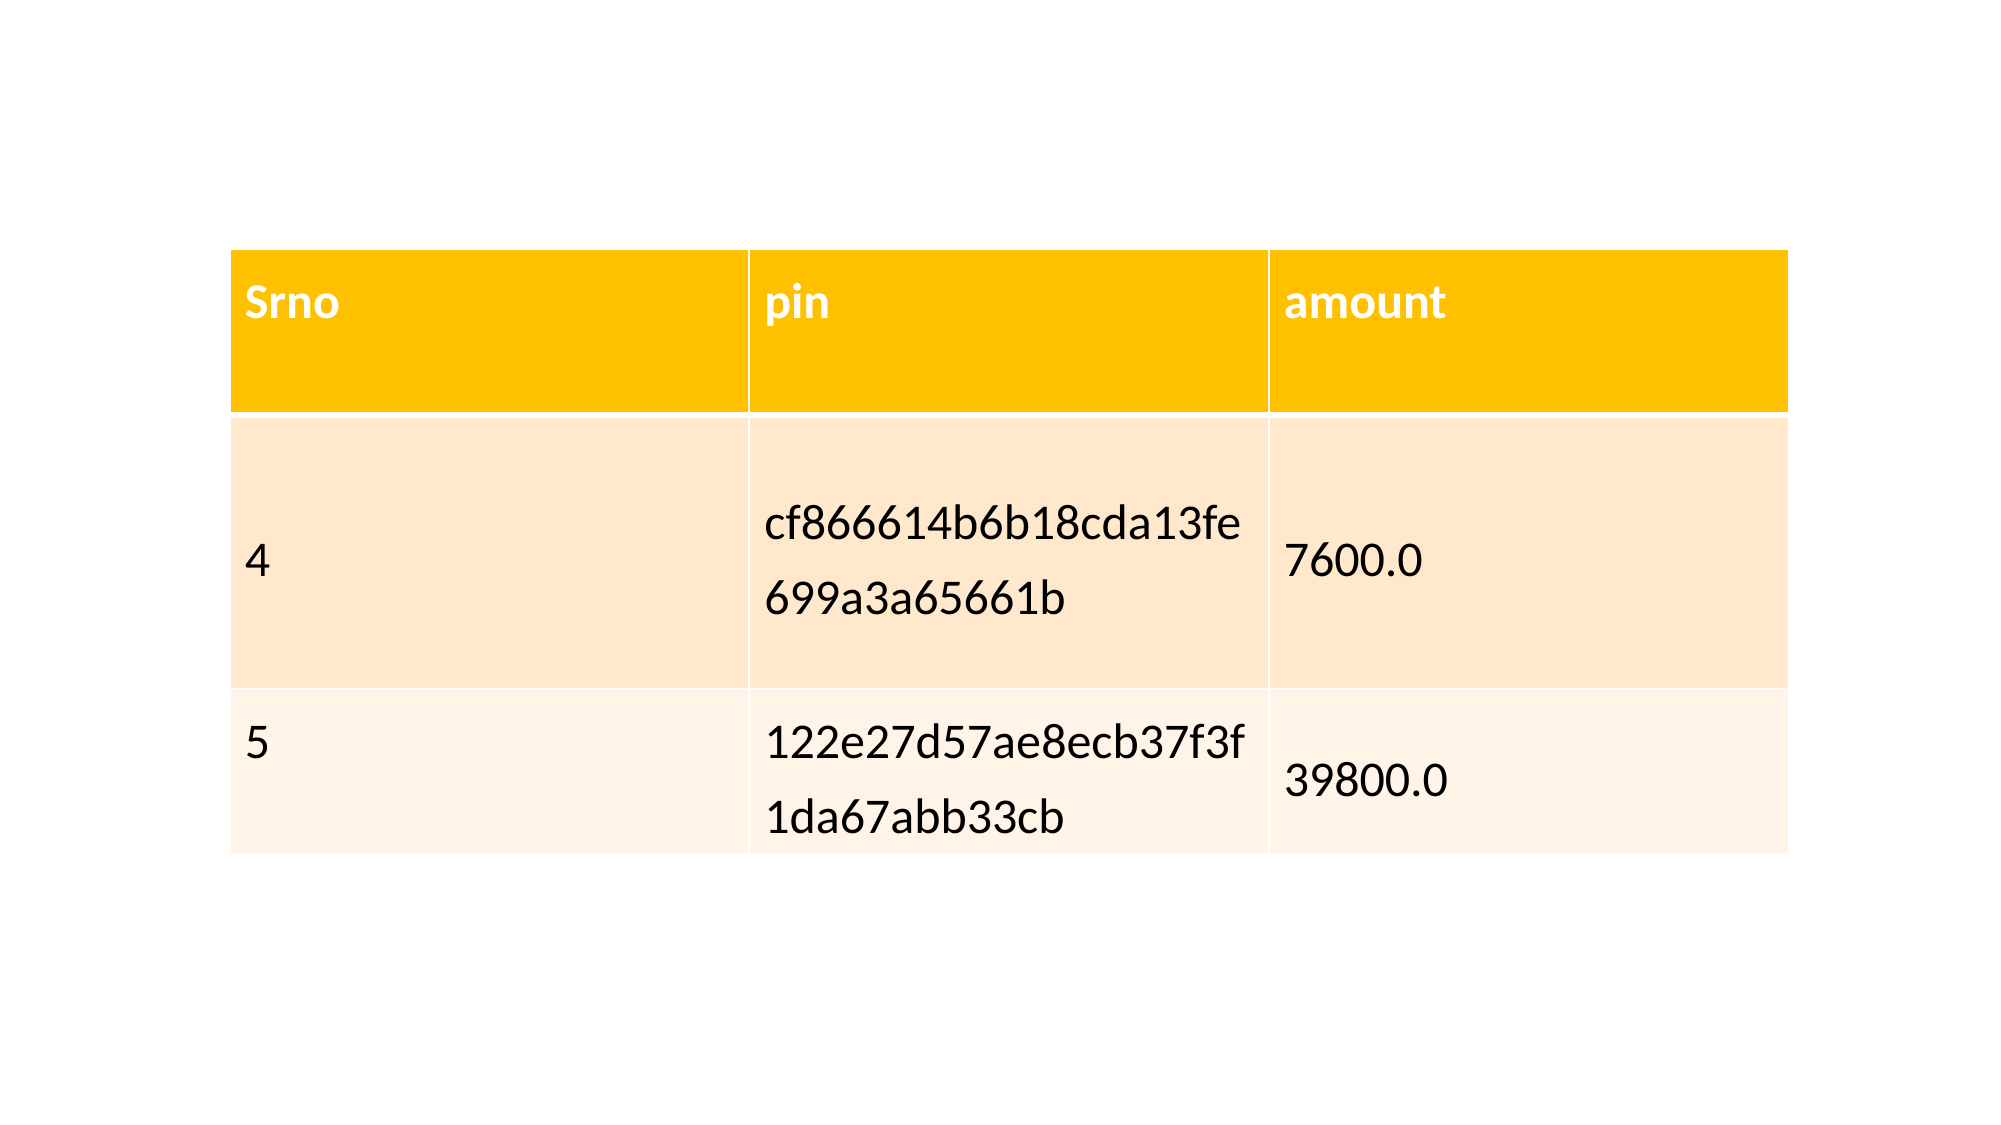

| Srno | pin | amount |
| --- | --- | --- |
| 4 | cf866614b6b18cda13fe699a3a65661b | 7600.0 |
| 5 | 122e27d57ae8ecb37f3f1da67abb33cb | 39800.0 |